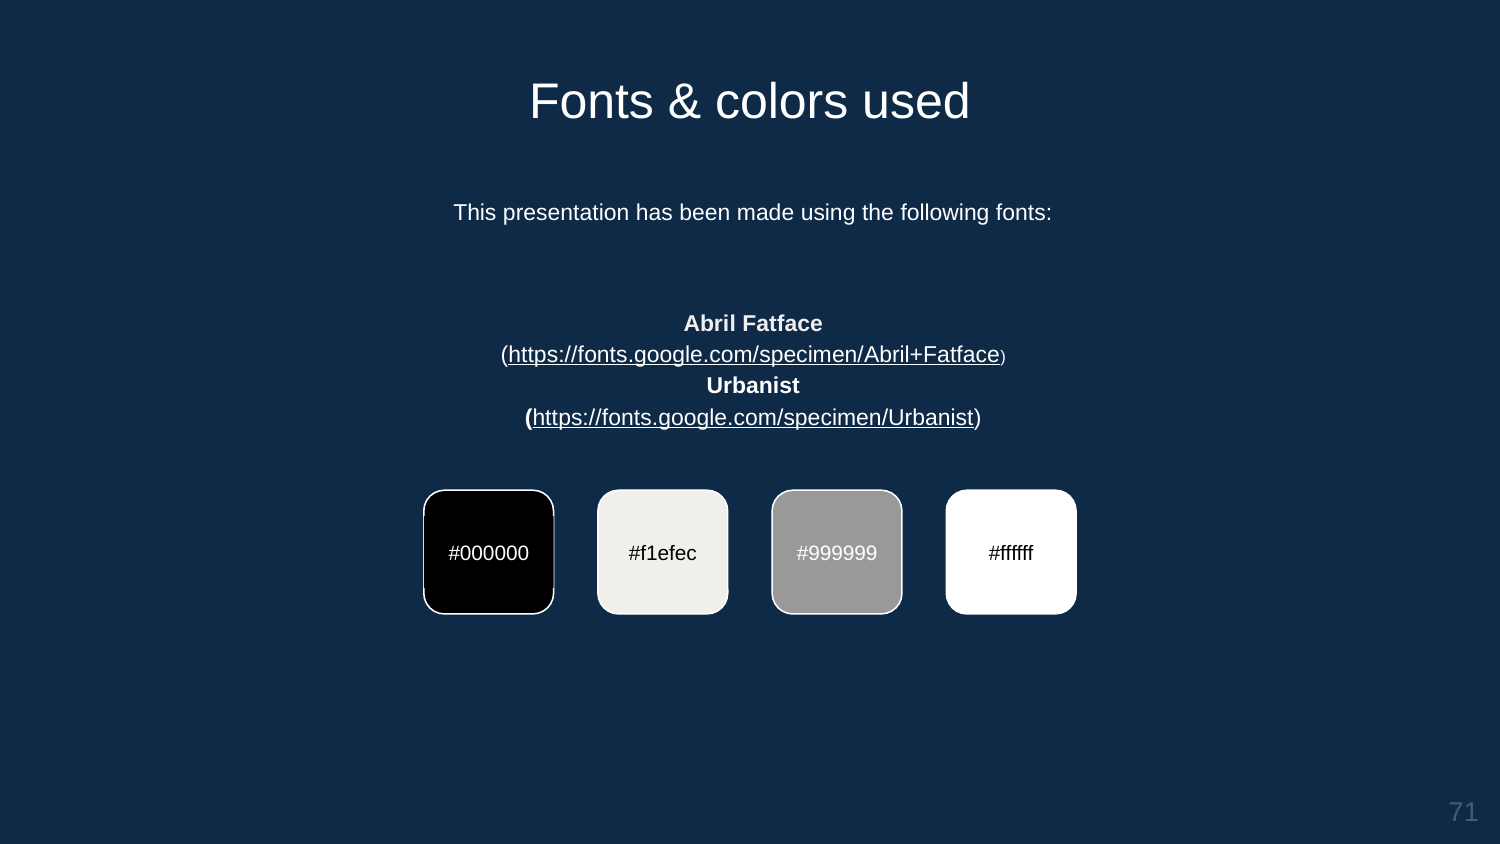

# Fonts & colors used
This presentation has been made using the following fonts:

Abril Fatface
(https://fonts.google.com/specimen/Abril+Fatface)
Urbanist
(https://fonts.google.com/specimen/Urbanist)

#000000
#f1efec
#999999
#ffffff
71